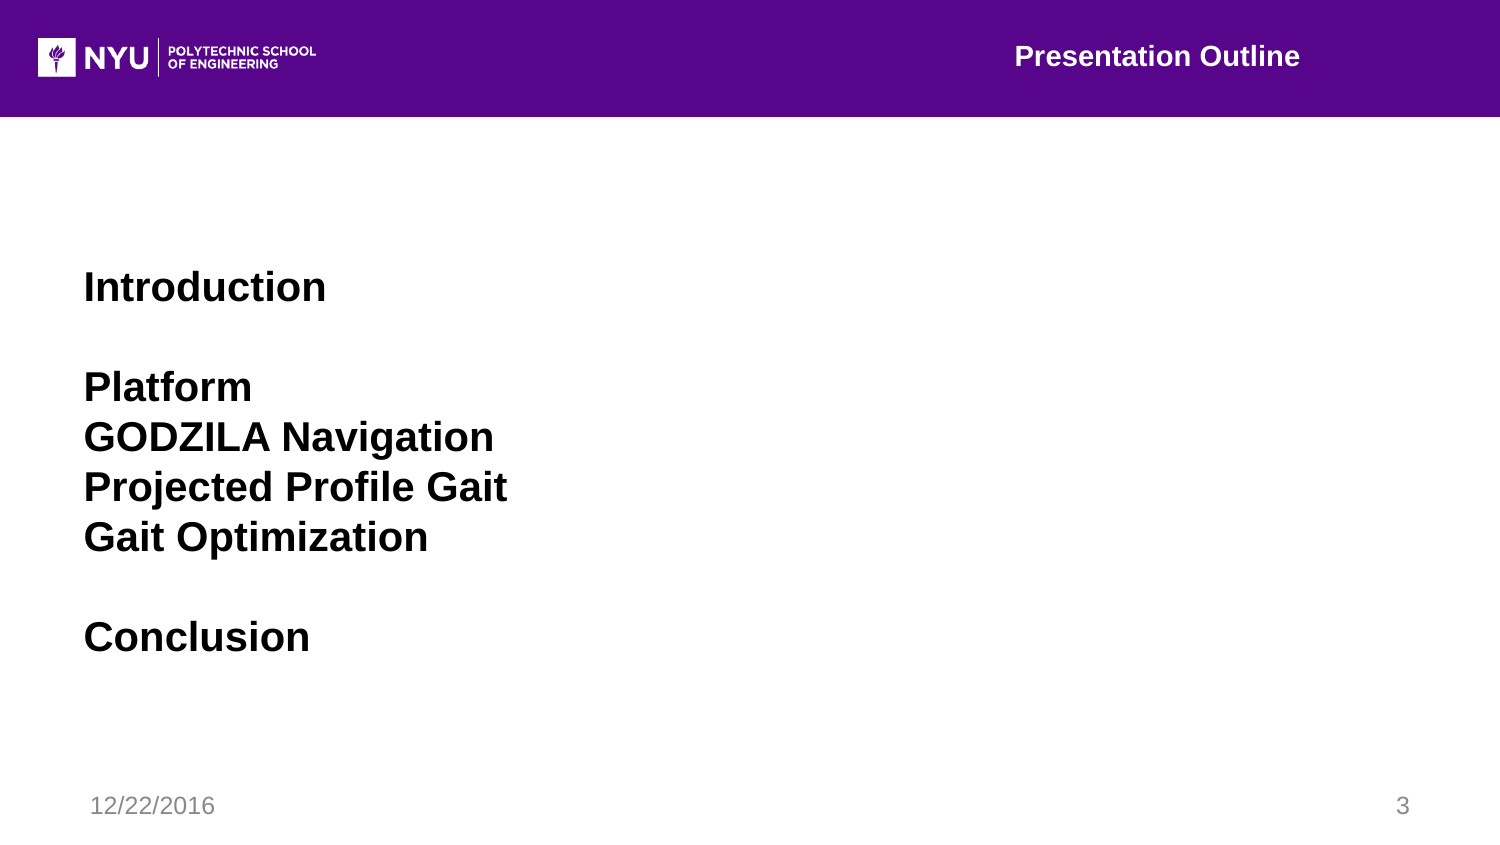

Presentation Outline
Introduction

Platform
GODZILA Navigation
Projected Profile Gait
Gait Optimization

Conclusion

12/22/2016
3